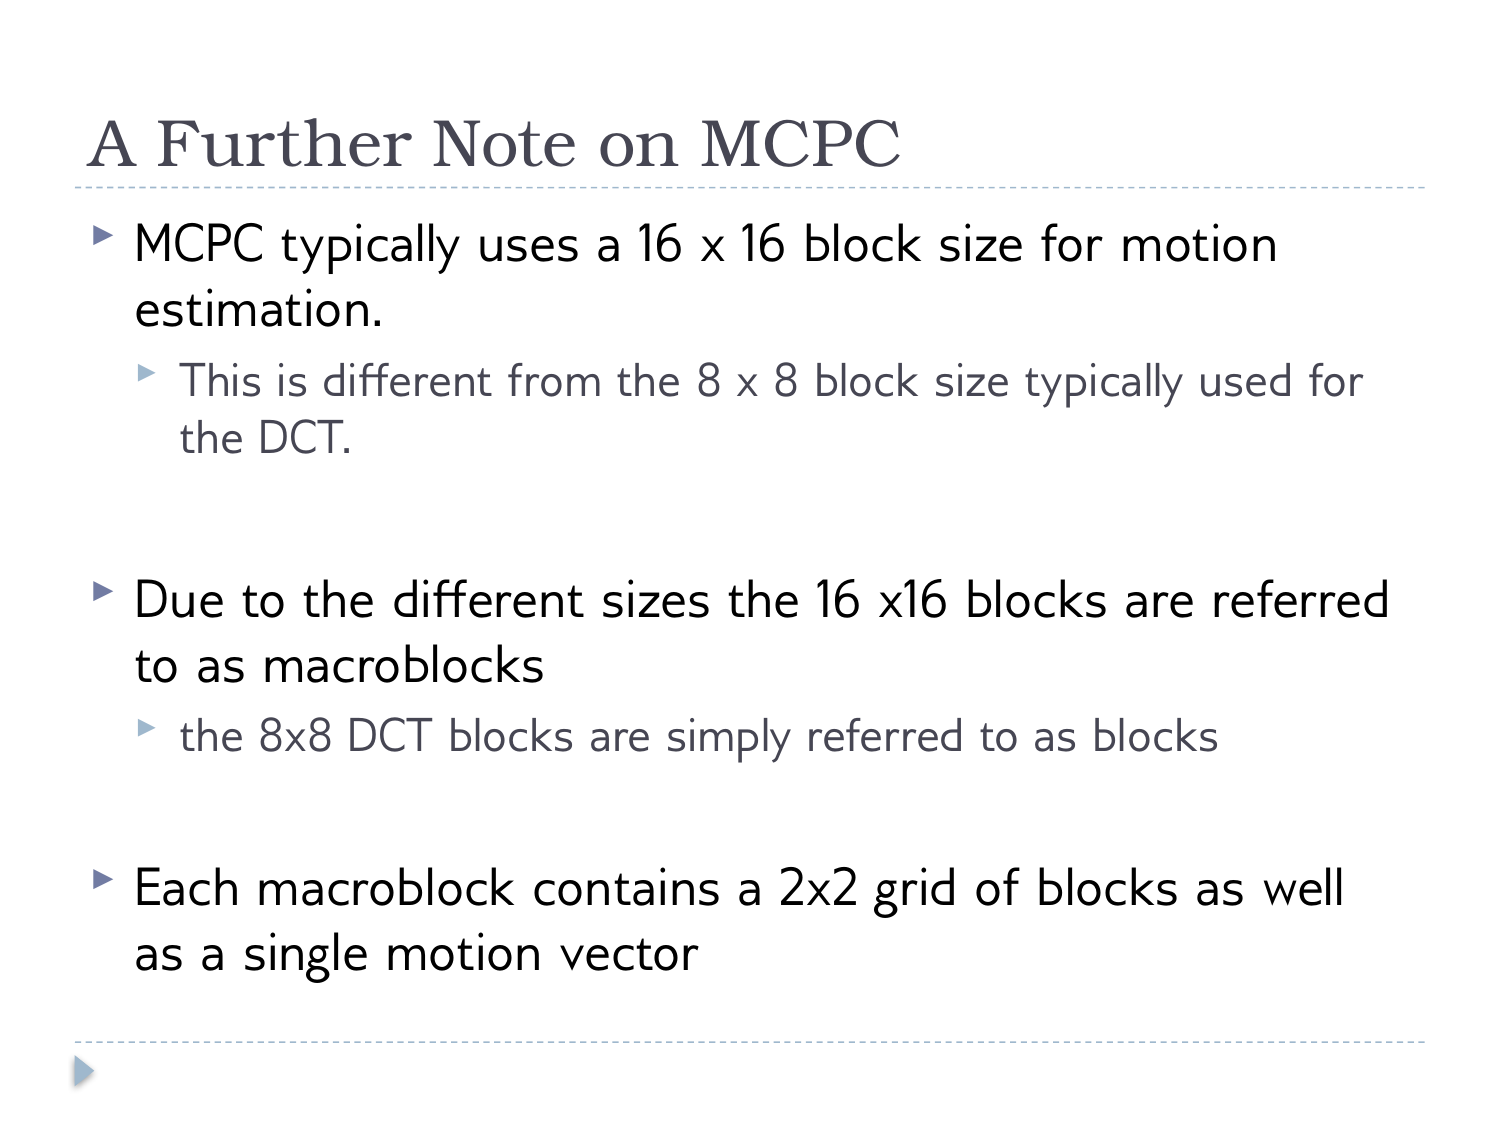

# A Further Note on MCPC
MCPC typically uses a 16 x 16 block size for motion estimation.
This is different from the 8 x 8 block size typically used for the DCT.

Due to the different sizes the 16 x16 blocks are referred to as macroblocks
the 8x8 DCT blocks are simply referred to as blocks

Each macroblock contains a 2x2 grid of blocks as well as a single motion vector